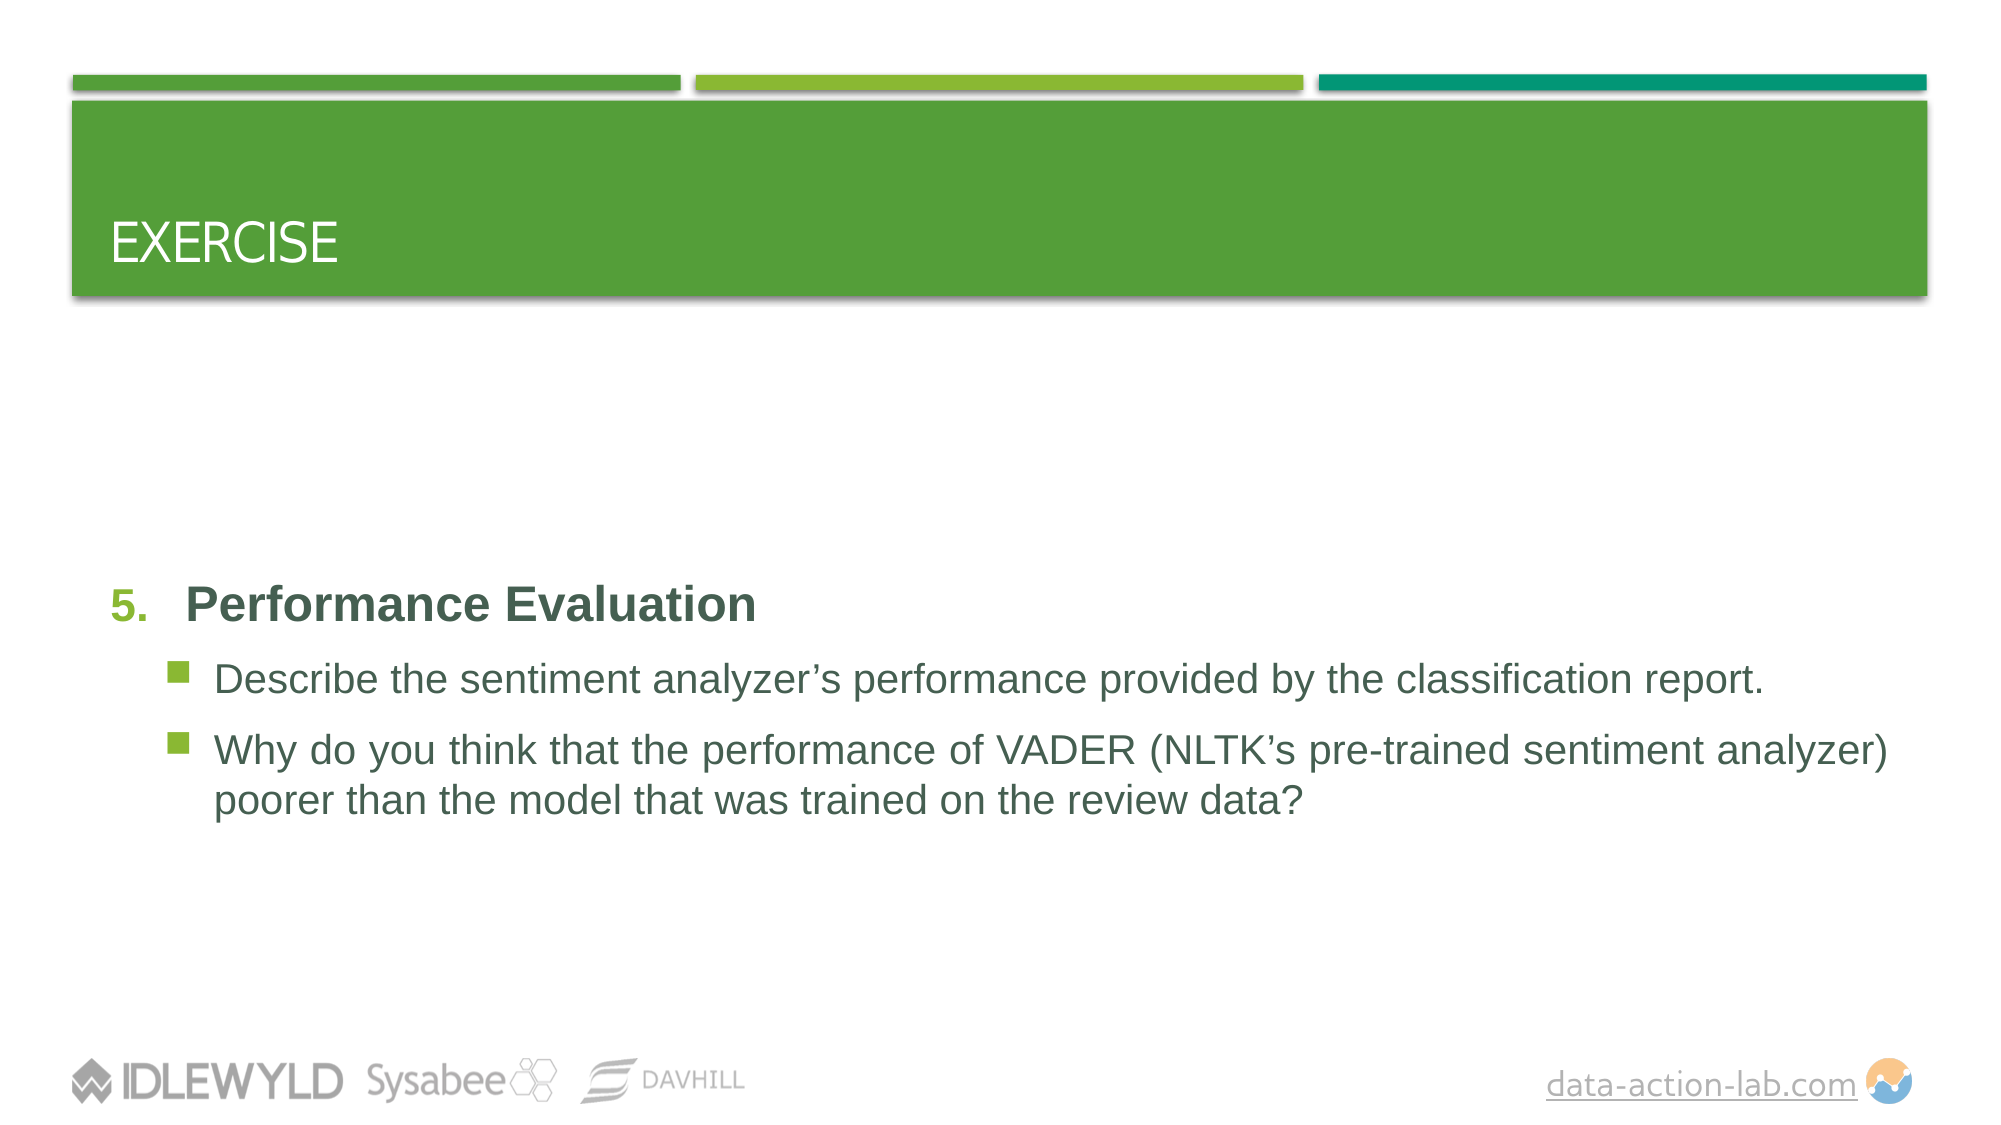

# EXERCISE
Performance Evaluation
Describe the sentiment analyzer’s performance provided by the classification report.
Why do you think that the performance of VADER (NLTK’s pre-trained sentiment analyzer) poorer than the model that was trained on the review data?